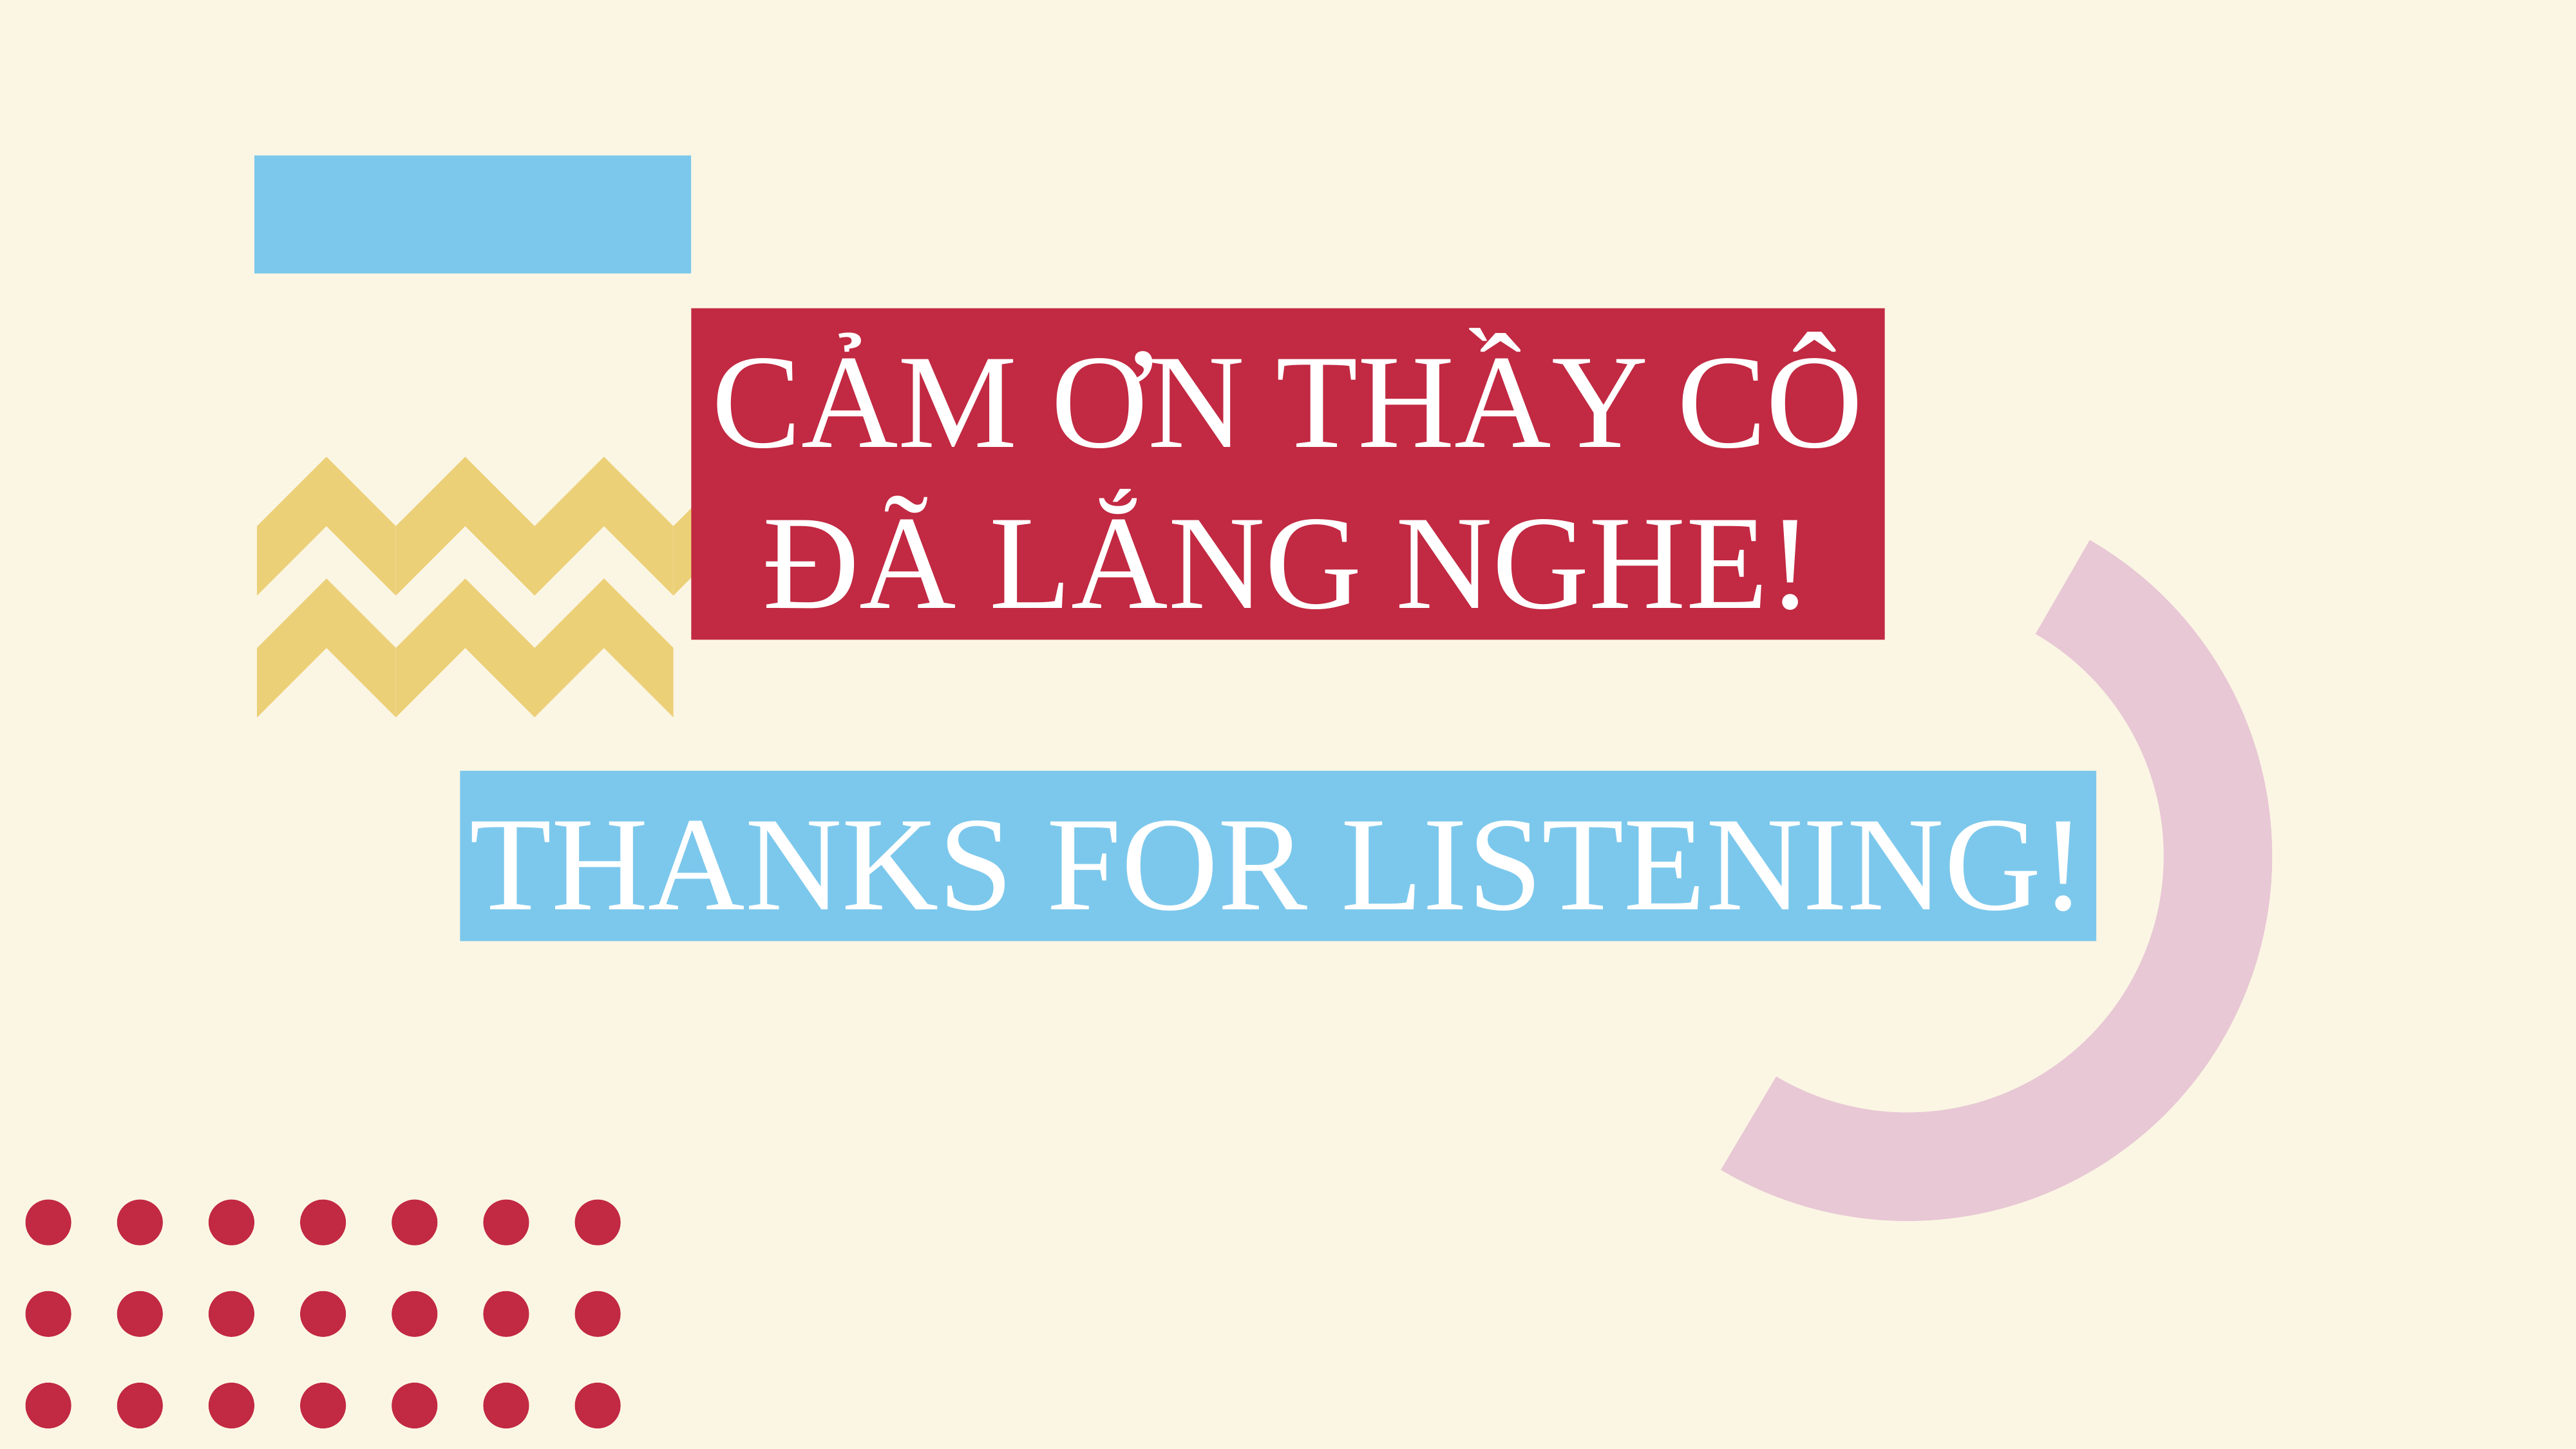

CẢM ƠN THẦY CÔ ĐÃ LẮNG NGHE!

THANKS FOR LISTENING!